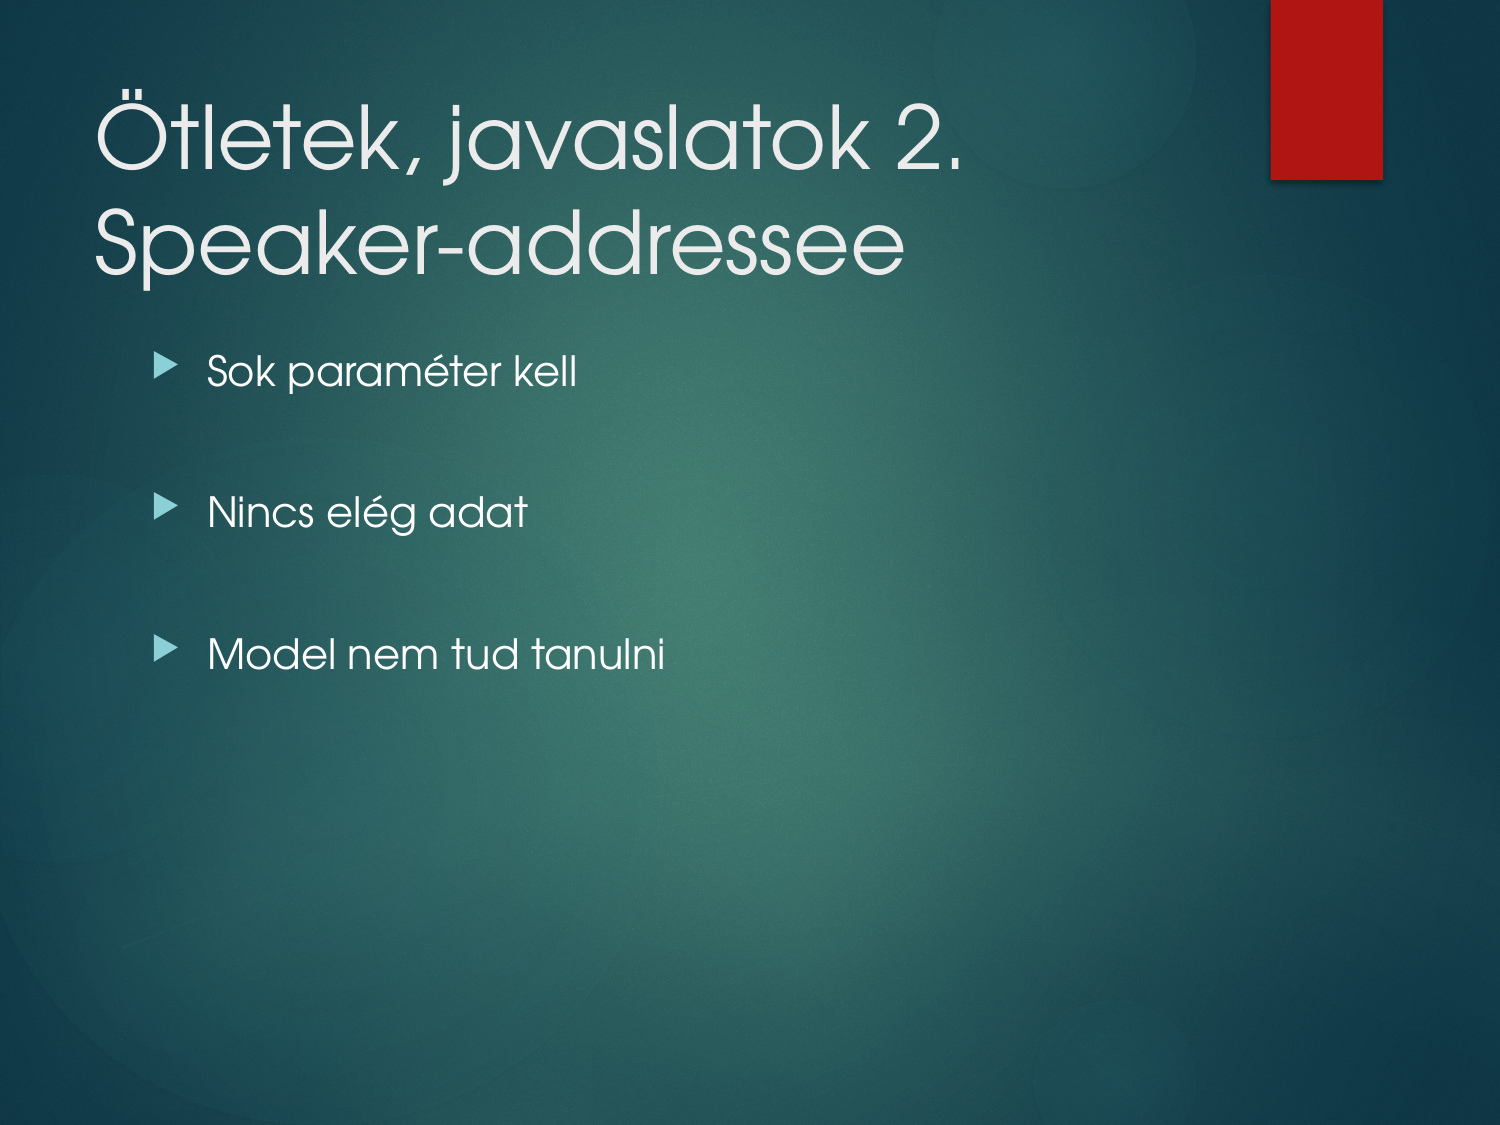

# Ötletek, javaslatok 2. Speaker-addressee
Sok paraméter kell

Nincs elég adat

Model nem tud tanulni